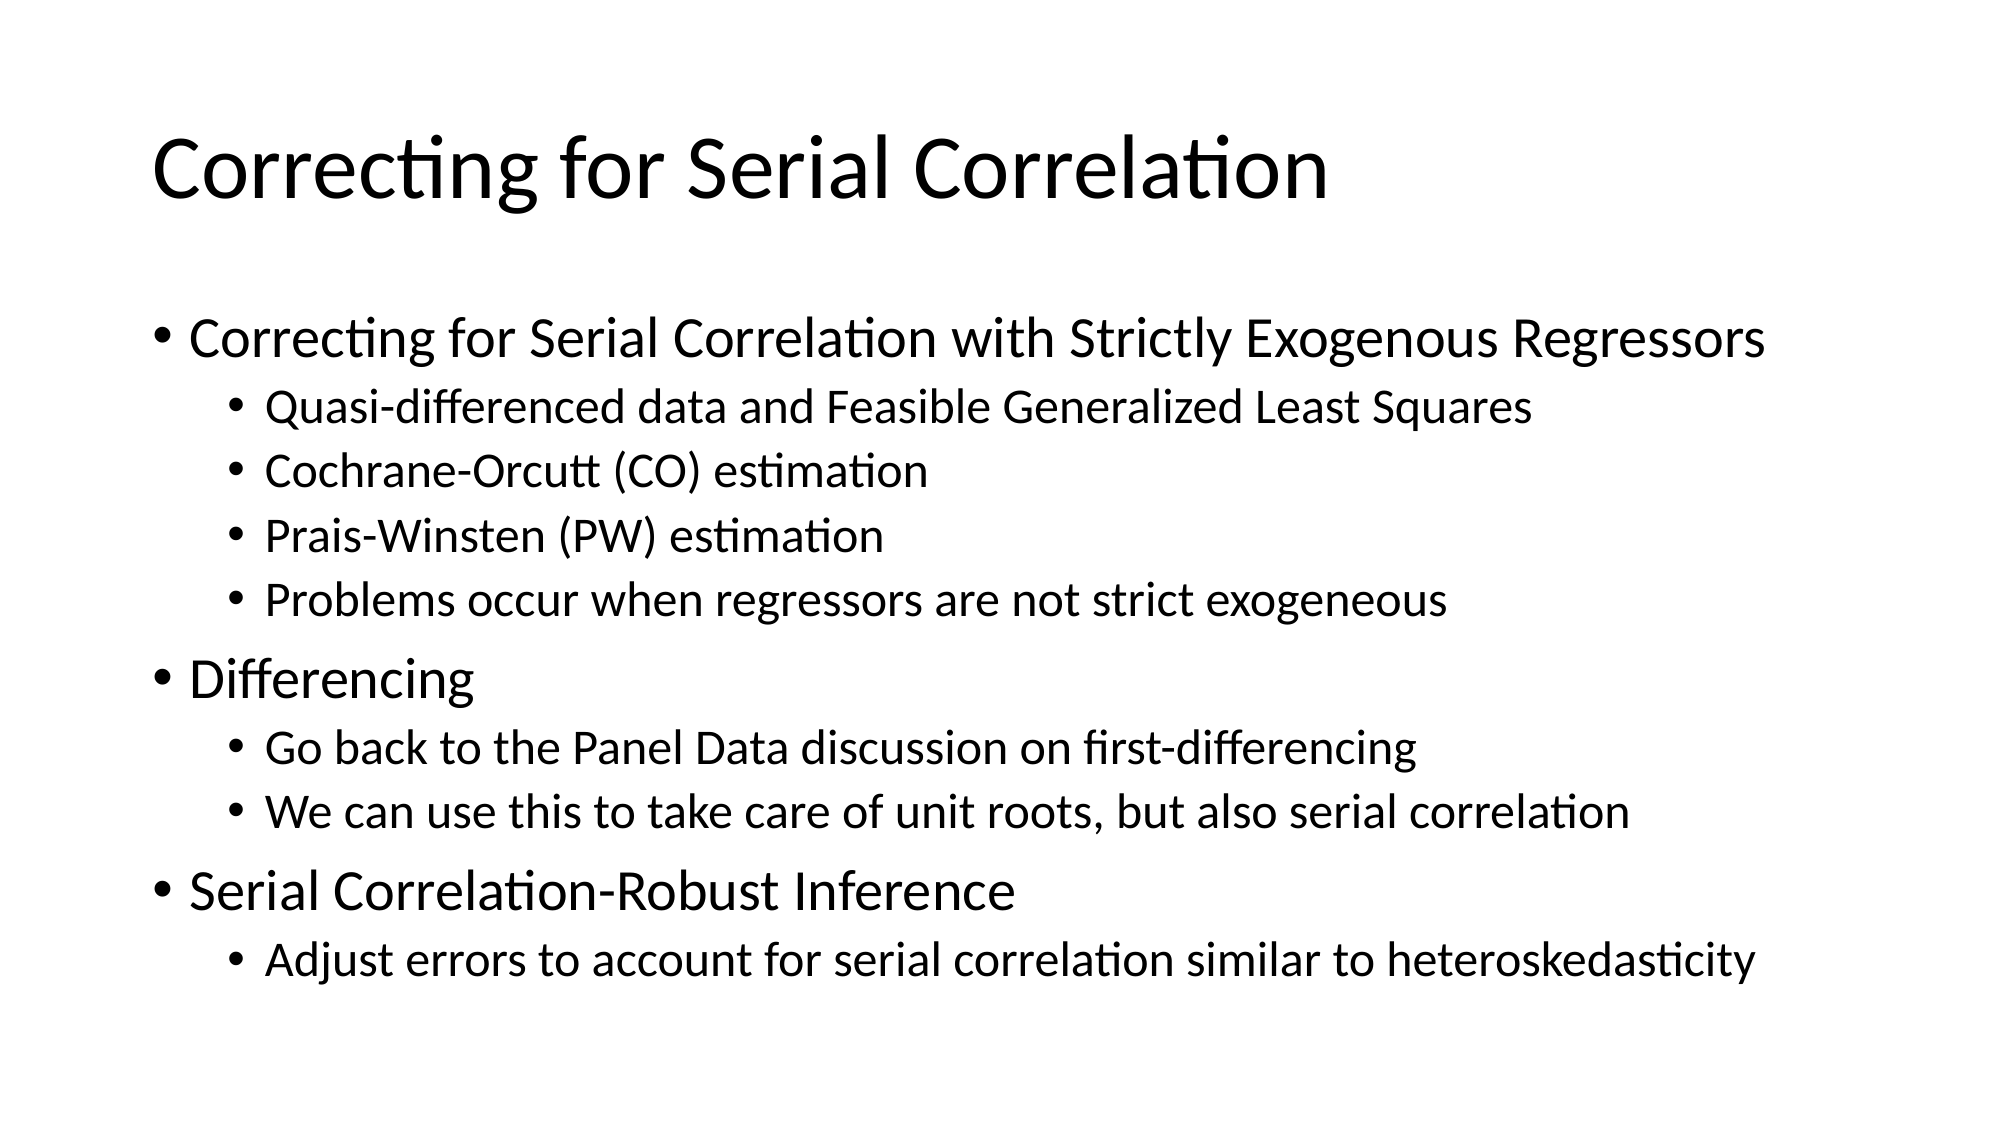

# Correcting for Serial Correlation
Correcting for Serial Correlation with Strictly Exogenous Regressors
Quasi-differenced data and Feasible Generalized Least Squares
Cochrane-Orcutt (CO) estimation
Prais-Winsten (PW) estimation
Problems occur when regressors are not strict exogeneous
Differencing
Go back to the Panel Data discussion on first-differencing
We can use this to take care of unit roots, but also serial correlation
Serial Correlation-Robust Inference
Adjust errors to account for serial correlation similar to heteroskedasticity